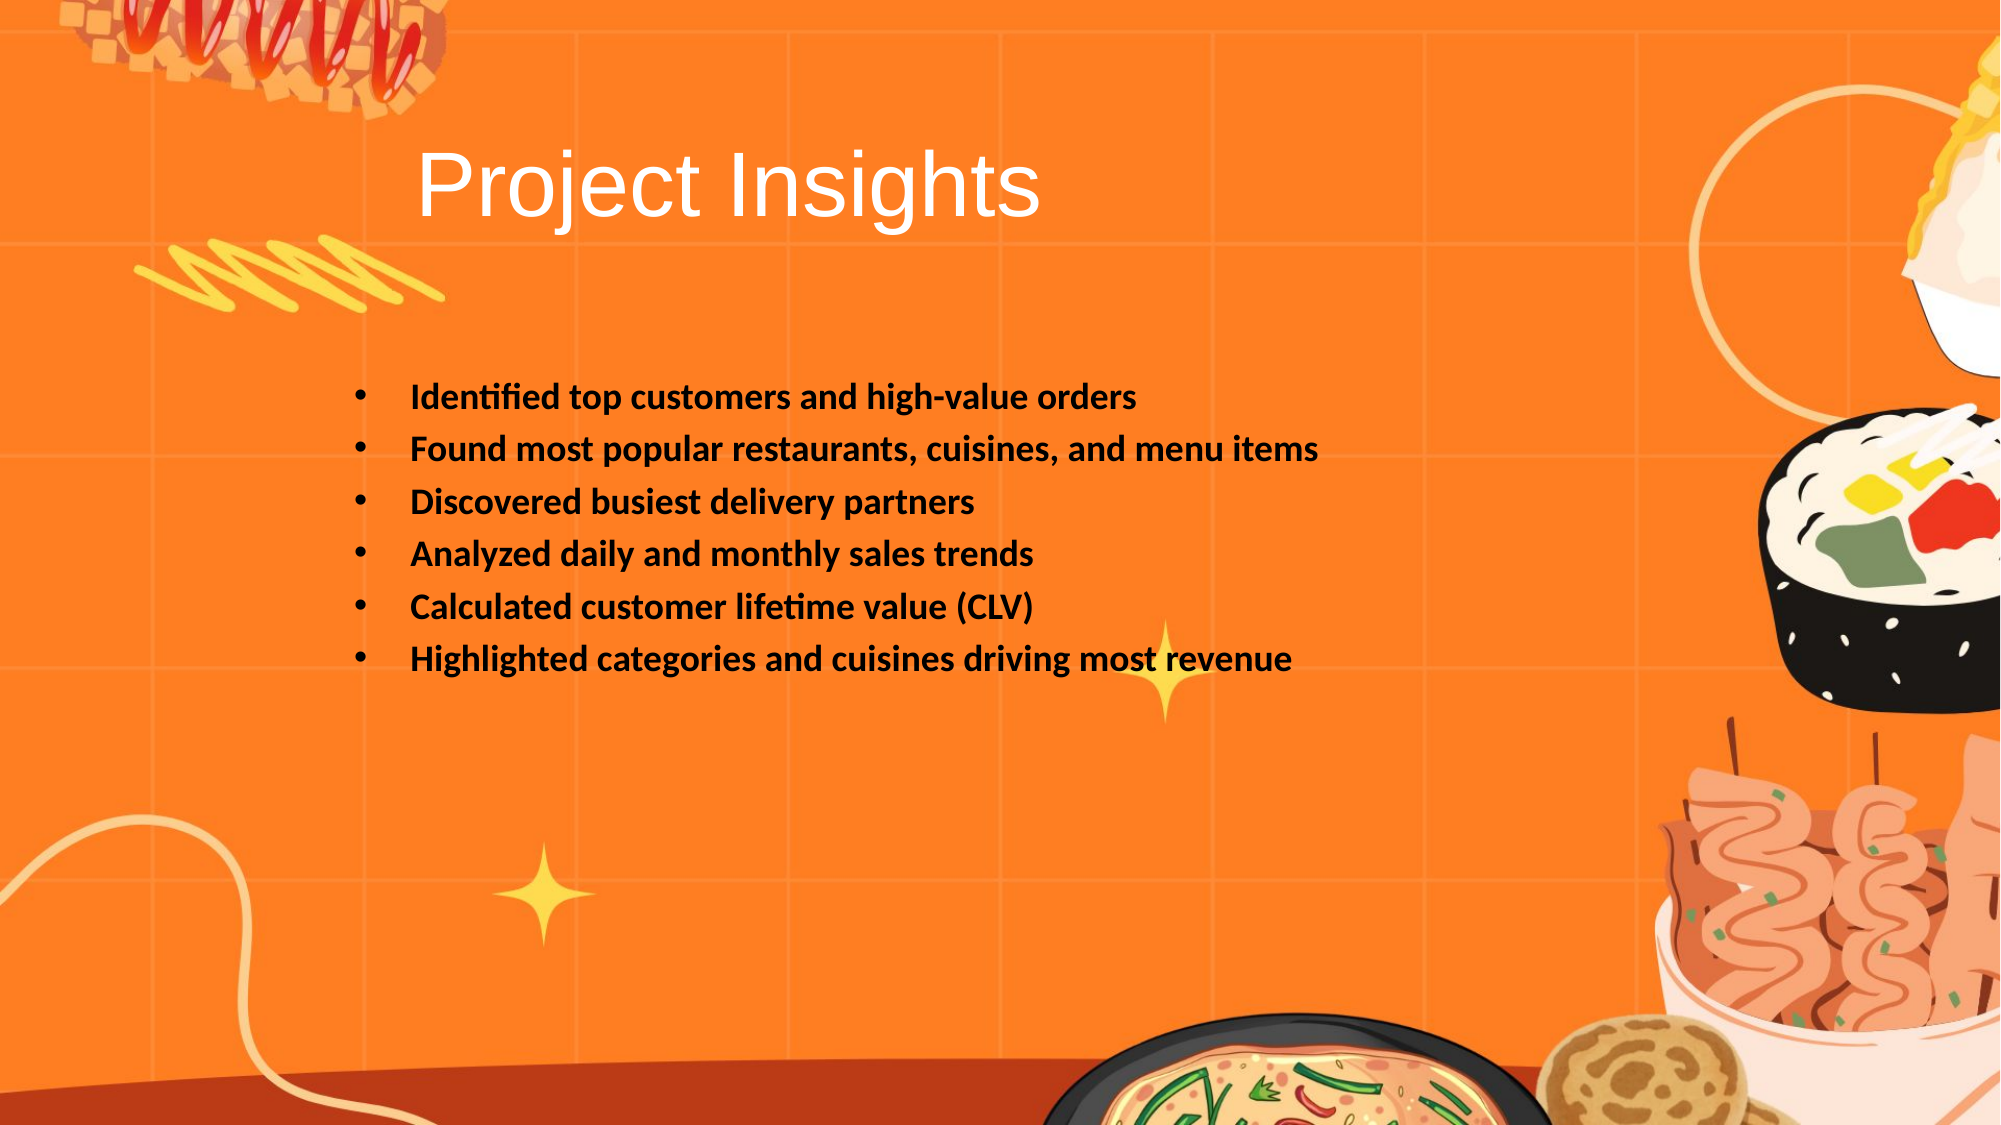

# Project Insights
Identified top customers and high-value orders
Found most popular restaurants, cuisines, and menu items
Discovered busiest delivery partners
Analyzed daily and monthly sales trends
Calculated customer lifetime value (CLV)
Highlighted categories and cuisines driving most revenue